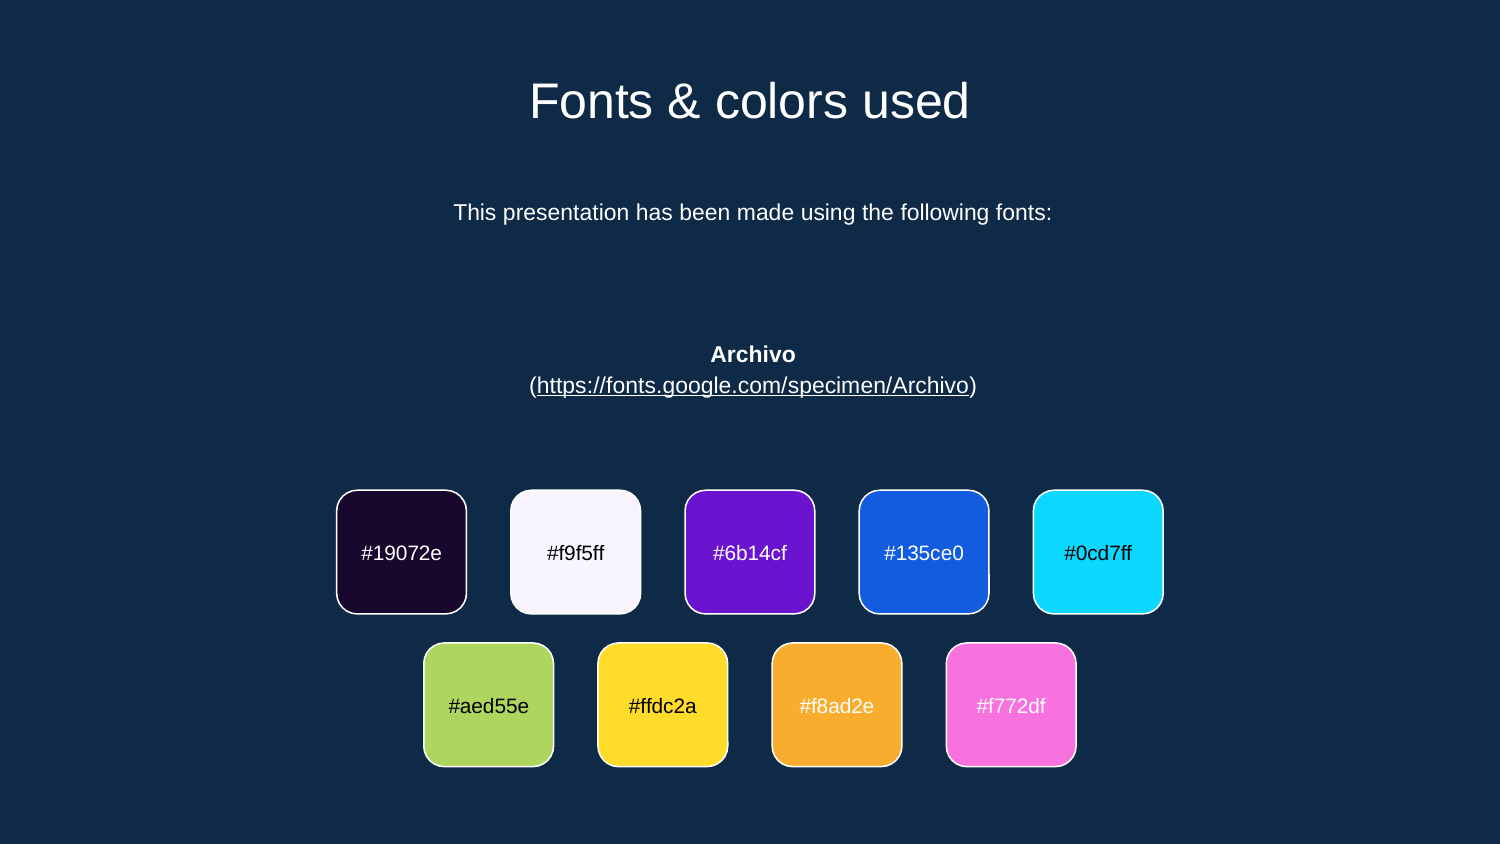

# Fonts & colors used
This presentation has been made using the following fonts:

Archivo
(https://fonts.google.com/specimen/Archivo)

#19072e
#f9f5ff
#6b14cf
#135ce0
#0cd7ff

#aed55e
#ffdc2a
#f8ad2e
#f772df